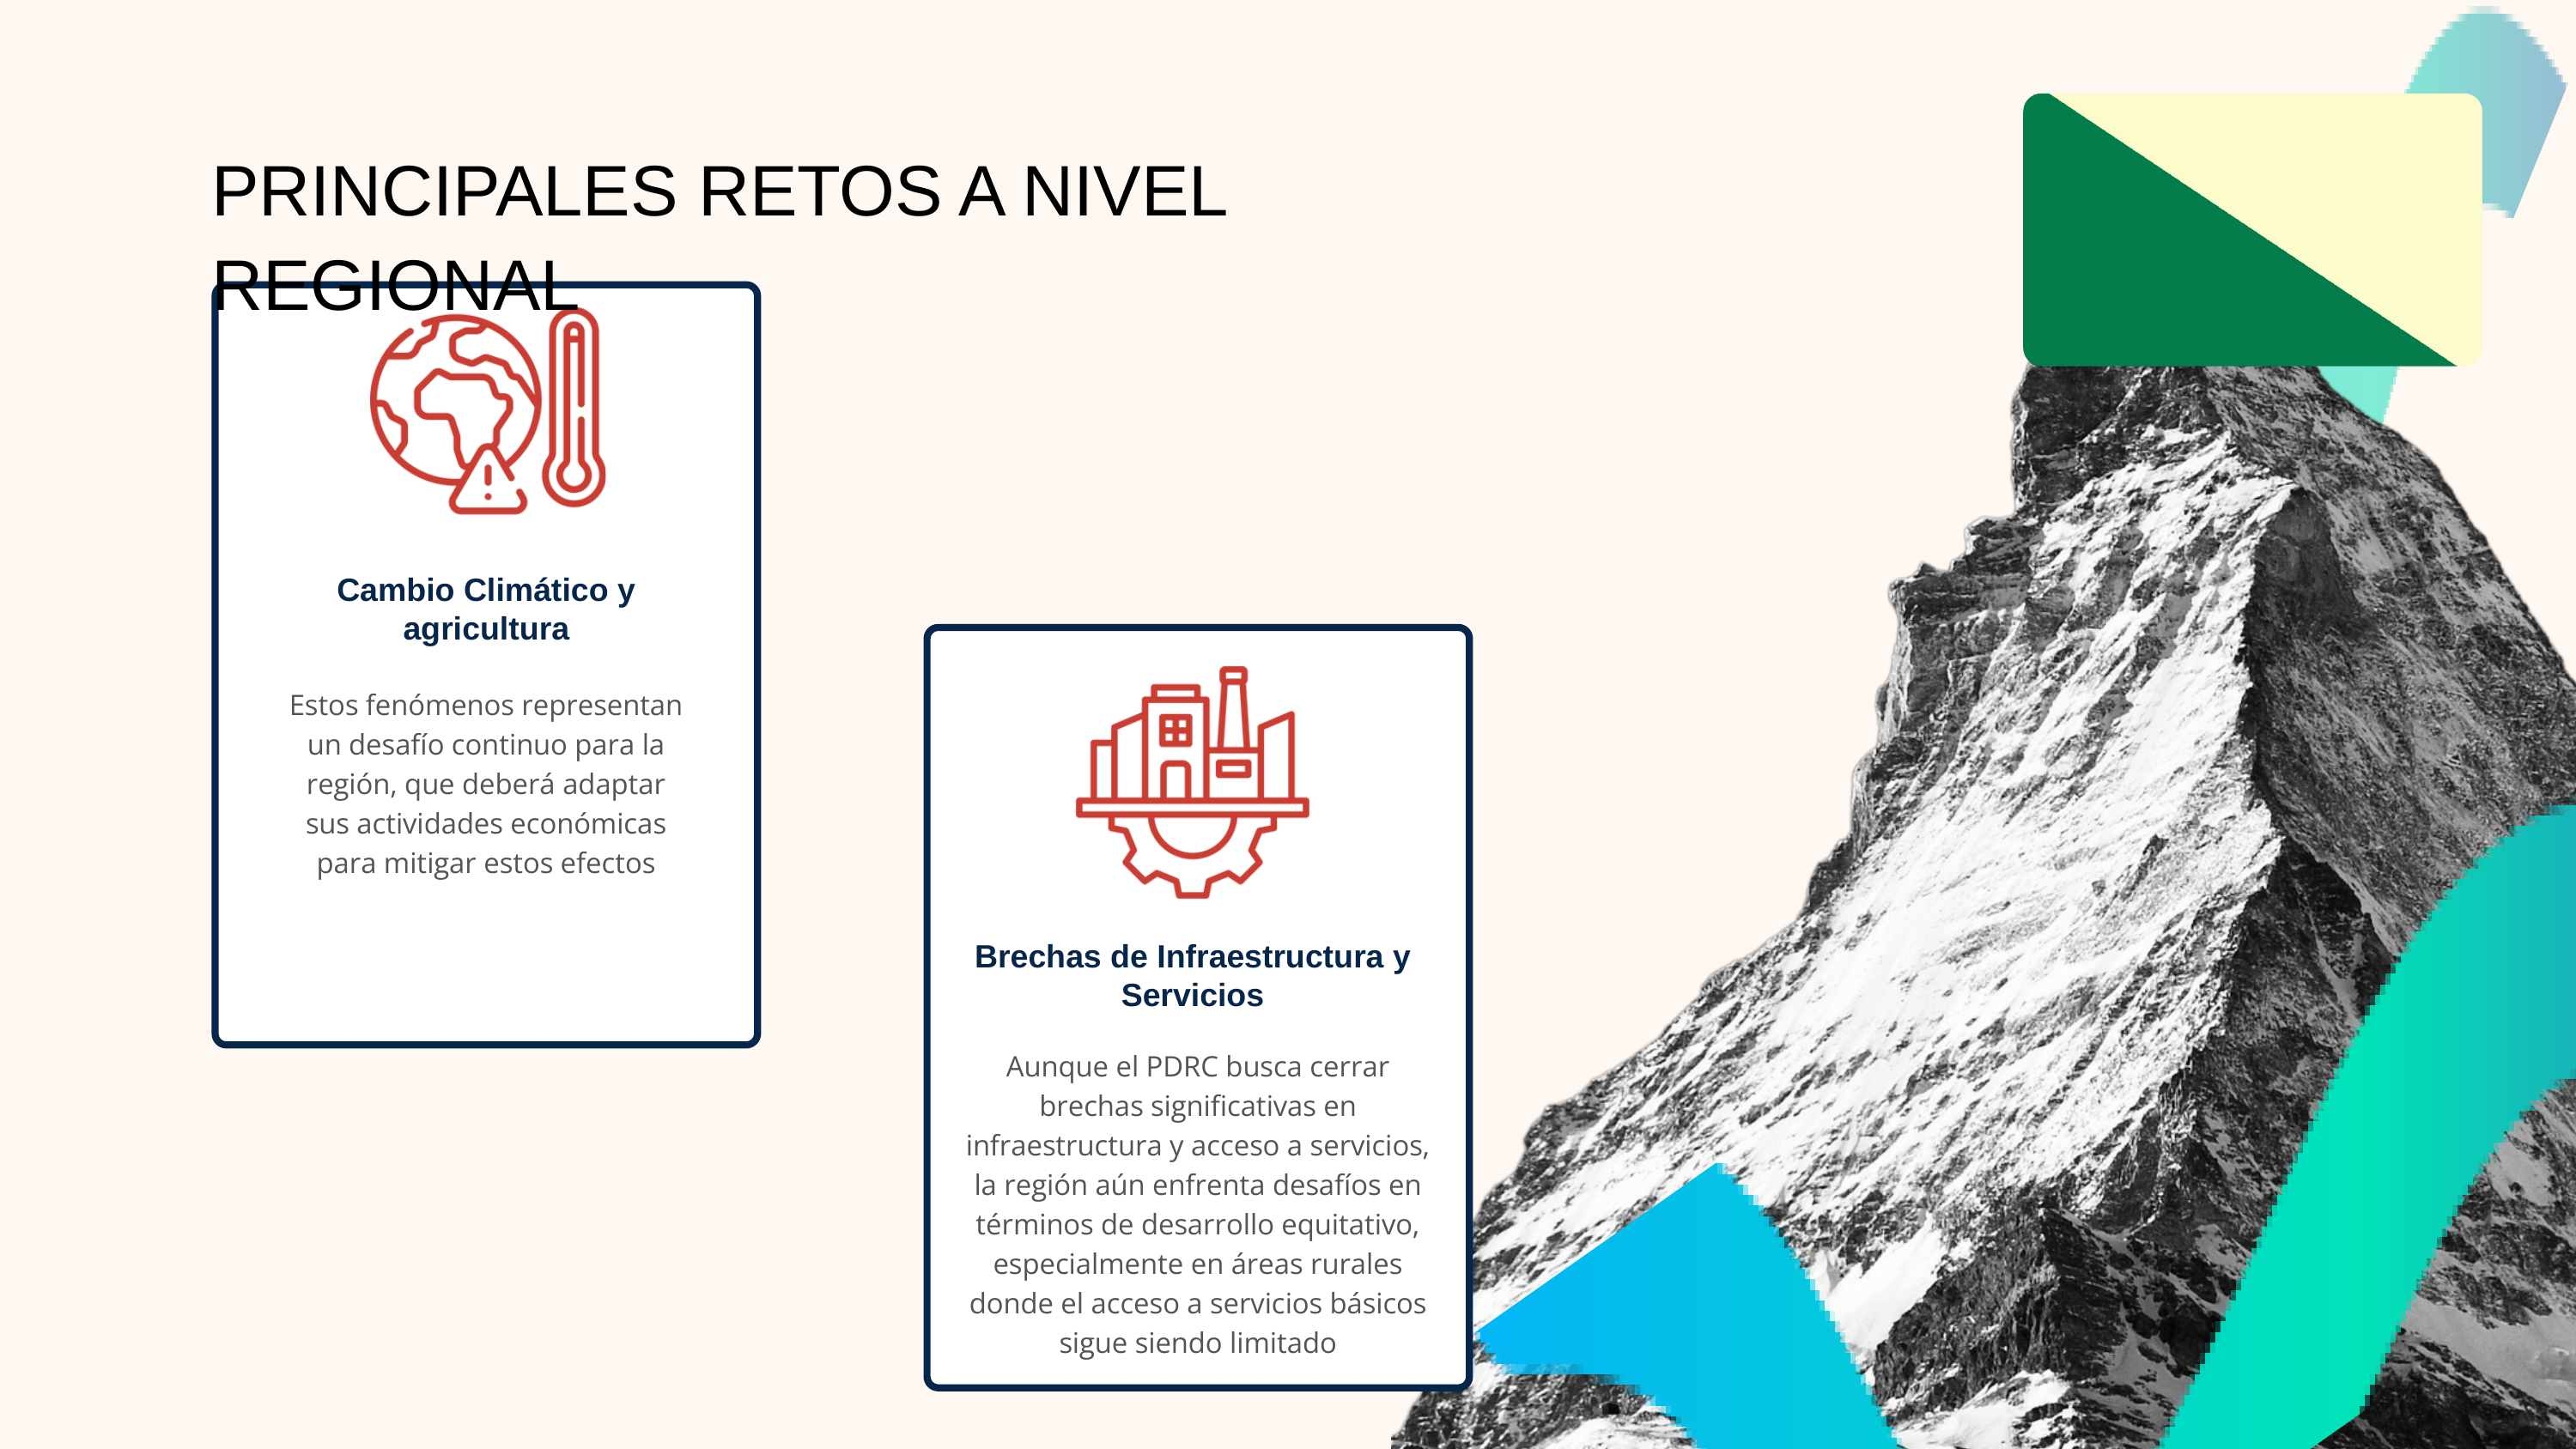

PRINCIPALES RETOS A NIVEL REGIONAL

Cambio Climático y agricultura

Estos fenómenos representan un desafío continuo para la región, que deberá adaptar sus actividades económicas para mitigar estos efectos

Brechas de Infraestructura y Servicios
Aunque el PDRC busca cerrar brechas significativas en infraestructura y acceso a servicios, la región aún enfrenta desafíos en términos de desarrollo equitativo, especialmente en áreas rurales donde el acceso a servicios básicos sigue siendo limitado​